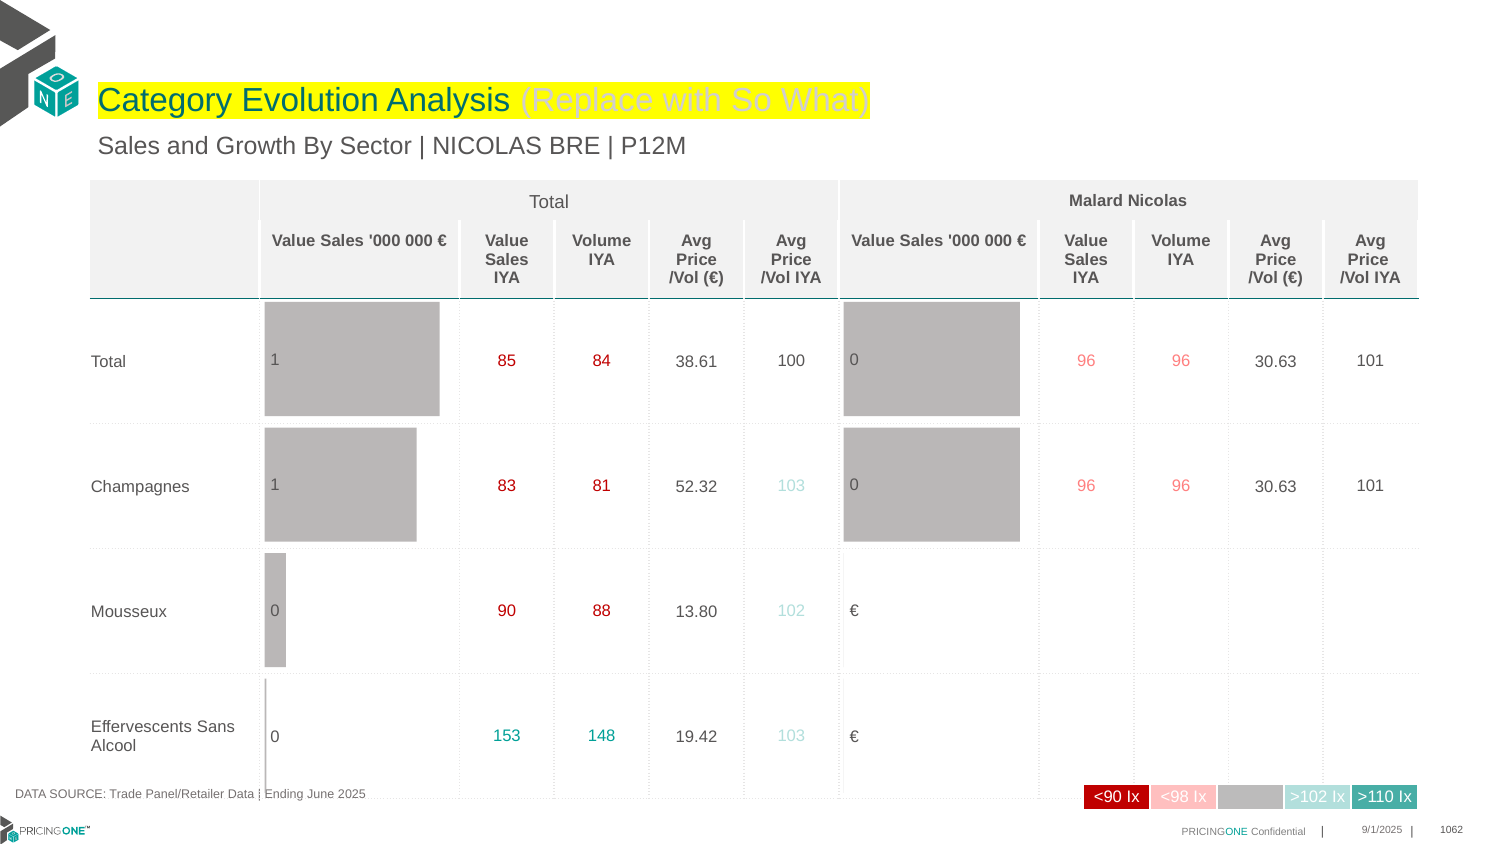

# Category Evolution Analysis (Replace with So What)
Sales and Growth By Sector | NICOLAS BRE | P12M
|  | Total |  |  |  |  | Malard Nicolas |  |  |  |  |
| --- | --- | --- | --- | --- | --- | --- | --- | --- | --- | --- |
|  | Value Sales '000 000 € | Value Sales IYA | Volume IYA | Avg Price /Vol (€) | Avg Price /Vol IYA | Value Sales '000 000 € | Value Sales IYA | Volume IYA | Avg Price /Vol (€) | Avg Price /Vol IYA |
| Total |  | 85 | 84 | 38.61 | 100 |  | 96 | 96 | 30.63 | 101 |
| Champagnes |  | 83 | 81 | 52.32 | 103 |  | 96 | 96 | 30.63 | 101 |
| Mousseux |  | 90 | 88 | 13.80 | 102 |  |  |  |  |  |
| Effervescents Sans Alcool |  | 153 | 148 | 19.42 | 103 |  |  |  |  |  |

### Chart

| Category | Value Sales |
|---|---|
| Grand | 0.083561 |
| Champagnes | 0.083561 |
| Mousseux | 0.0 |
| Effervescents Sans Alcool | 0.0 |

### Chart

| Category | Value Sales |
|---|---|
| Grand | 0.830018 |
| Champagnes | 0.721285 |
| Mousseux | 0.100559 |
| Effervescents Sans Alcool | 0.008174 |
DATA SOURCE: Trade Panel/Retailer Data | Ending June 2025
| <90 Ix | <98 Ix |  | >102 Ix | >110 Ix |
| --- | --- | --- | --- | --- |

9/1/2025
1062